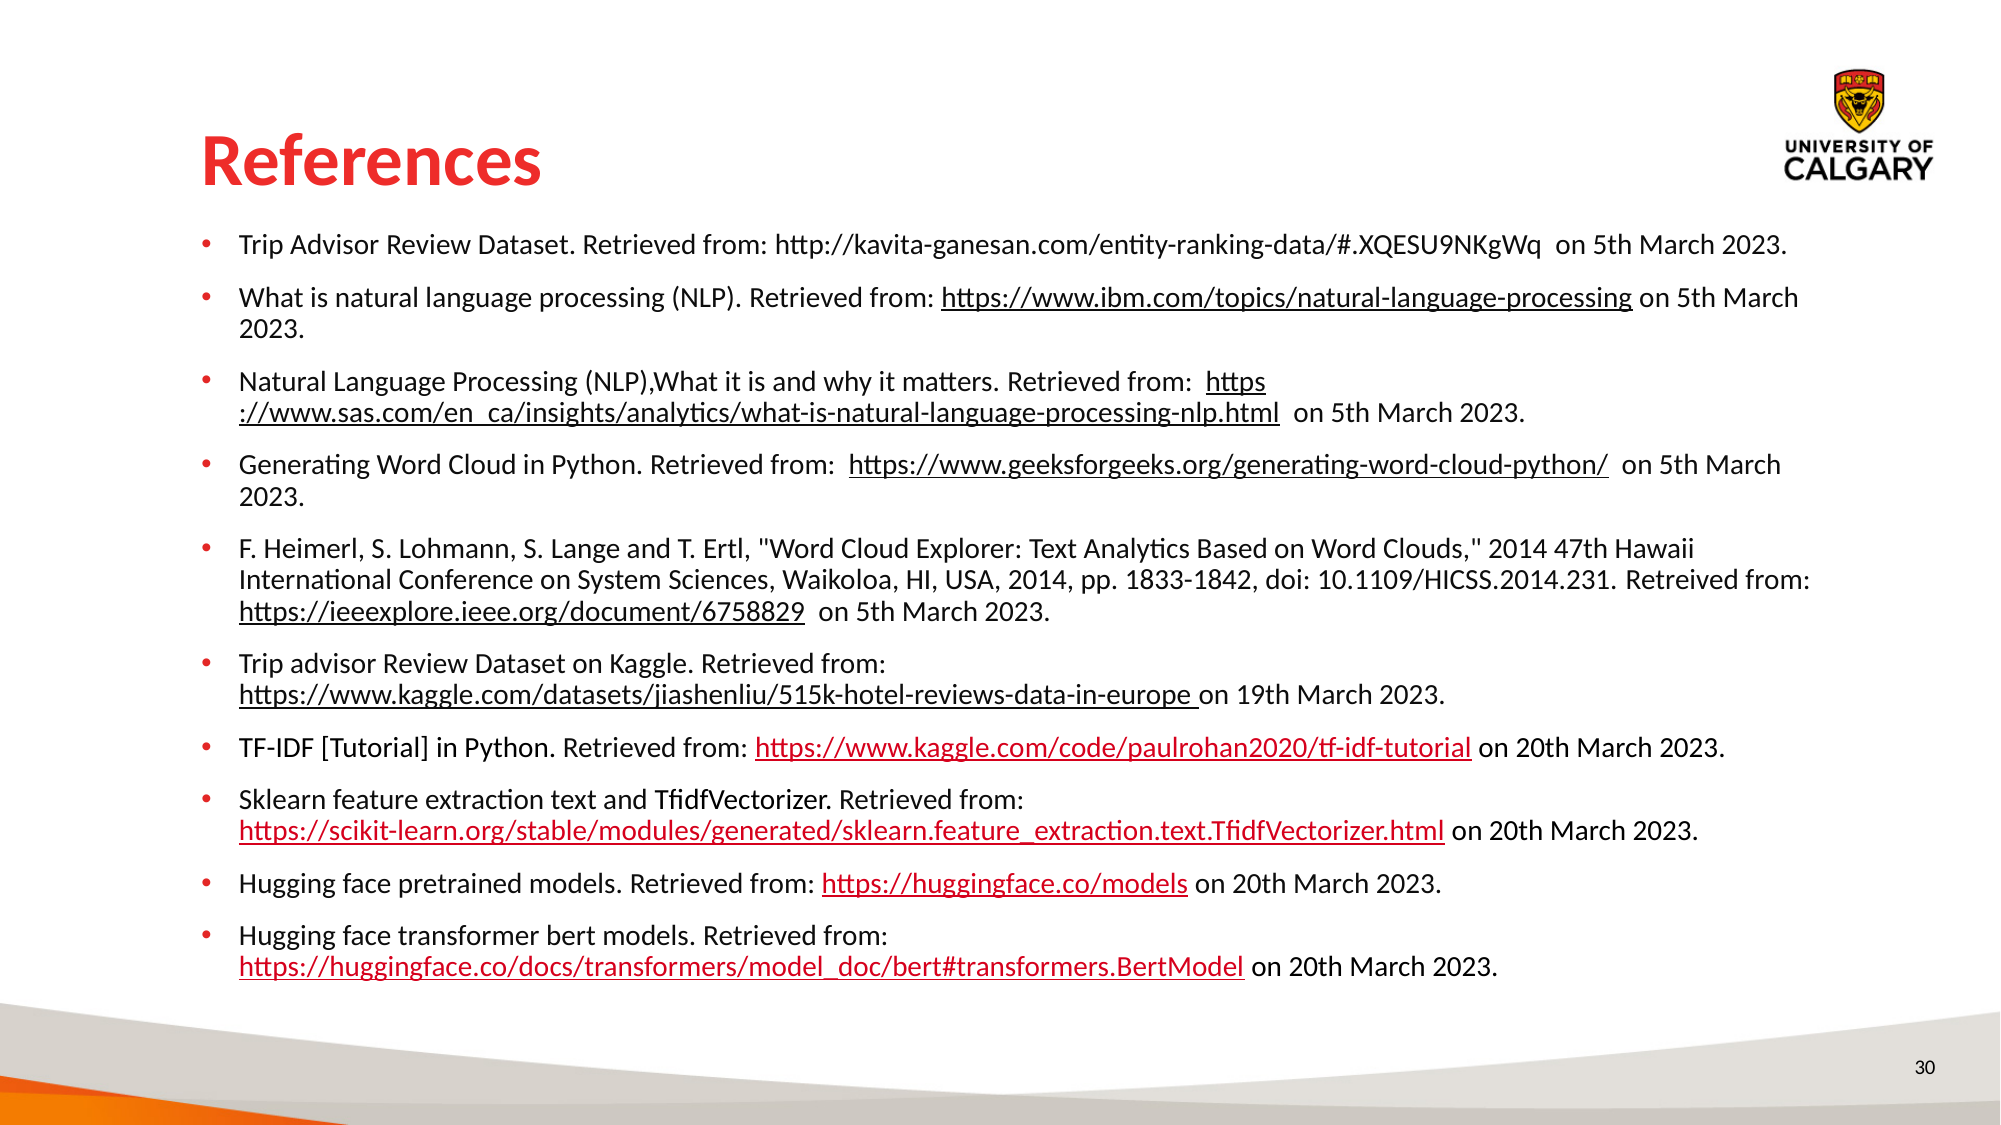

# References
Trip Advisor Review Dataset. Retrieved from: http://kavita-ganesan.com/entity-ranking-data/#.XQESU9NKgWq  on 5th March 2023.
What is natural language processing (NLP). Retrieved from: https://www.ibm.com/topics/natural-language-processing on 5th March 2023.
Natural Language Processing (NLP),What it is and why it matters. Retrieved from:  https://www.sas.com/en_ca/insights/analytics/what-is-natural-language-processing-nlp.html  on 5th March 2023.
Generating Word Cloud in Python. Retrieved from:  https://www.geeksforgeeks.org/generating-word-cloud-python/  on 5th March 2023.
F. Heimerl, S. Lohmann, S. Lange and T. Ertl, "Word Cloud Explorer: Text Analytics Based on Word Clouds," 2014 47th Hawaii International Conference on System Sciences, Waikoloa, HI, USA, 2014, pp. 1833-1842, doi: 10.1109/HICSS.2014.231. Retreived from: https://ieeexplore.ieee.org/document/6758829  on 5th March 2023.
Trip advisor Review Dataset on Kaggle. Retrieved from: https://www.kaggle.com/datasets/jiashenliu/515k-hotel-reviews-data-in-europe on 19th March 2023.
TF-IDF [Tutorial] in Python. Retrieved from: https://www.kaggle.com/code/paulrohan2020/tf-idf-tutorial on 20th March 2023.
Sklearn feature extraction text and TfidfVectorizer. Retrieved from: https://scikit-learn.org/stable/modules/generated/sklearn.feature_extraction.text.TfidfVectorizer.html on 20th March 2023.
Hugging face pretrained models. Retrieved from: https://huggingface.co/models on 20th March 2023.
Hugging face transformer bert models. Retrieved from: https://huggingface.co/docs/transformers/model_doc/bert#transformers.BertModel on 20th March 2023.

30